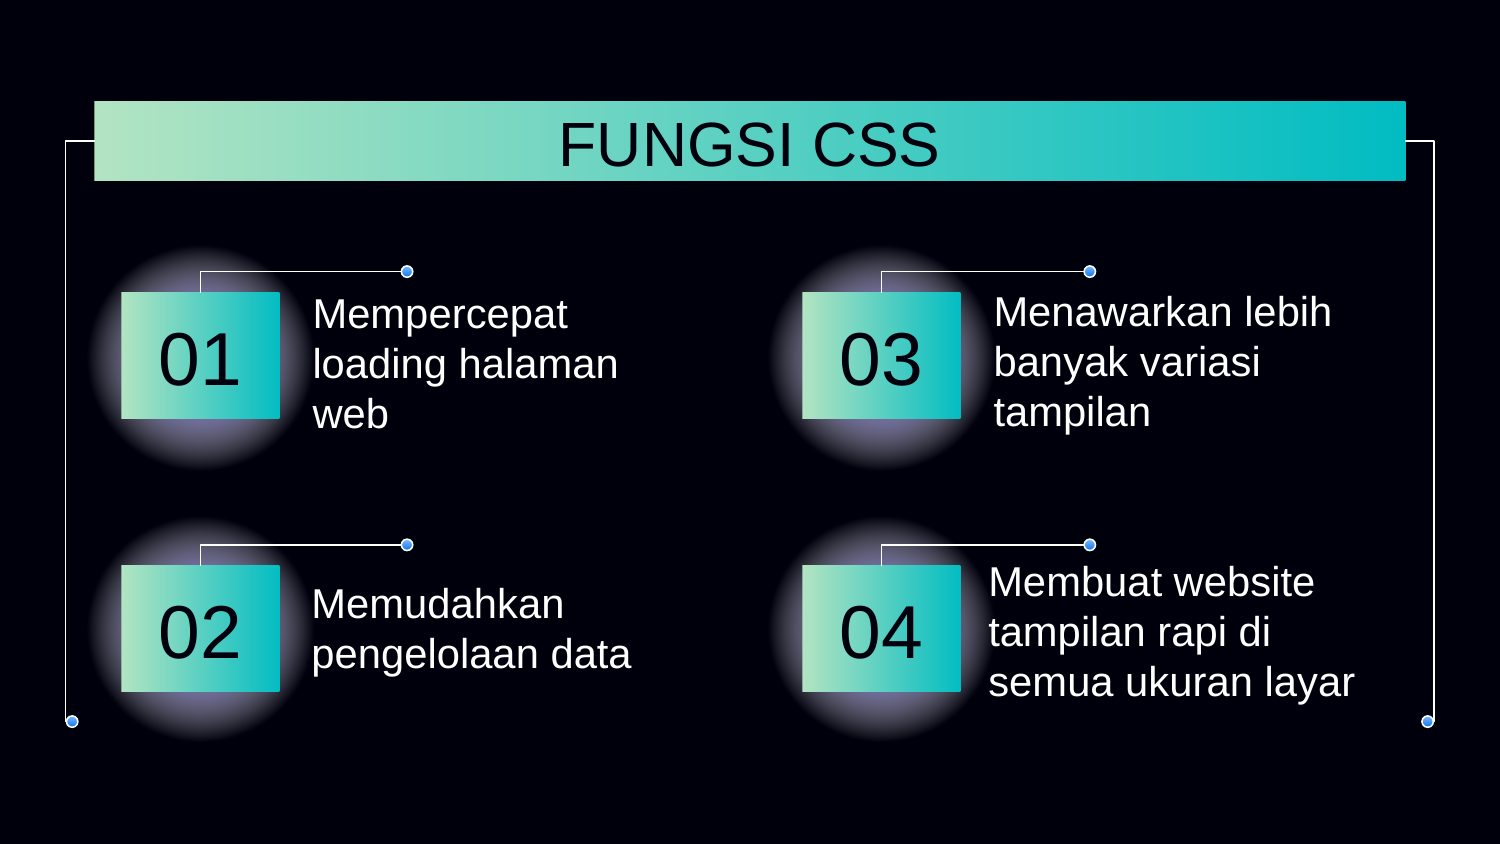

# FUNGSI CSS

01
03
Menawarkan lebih banyak variasi  tampilan
Mempercepat loading halaman web

Memudahkan pengelolaan data
02
04
Membuat website tampilan rapi di semua ukuran layar